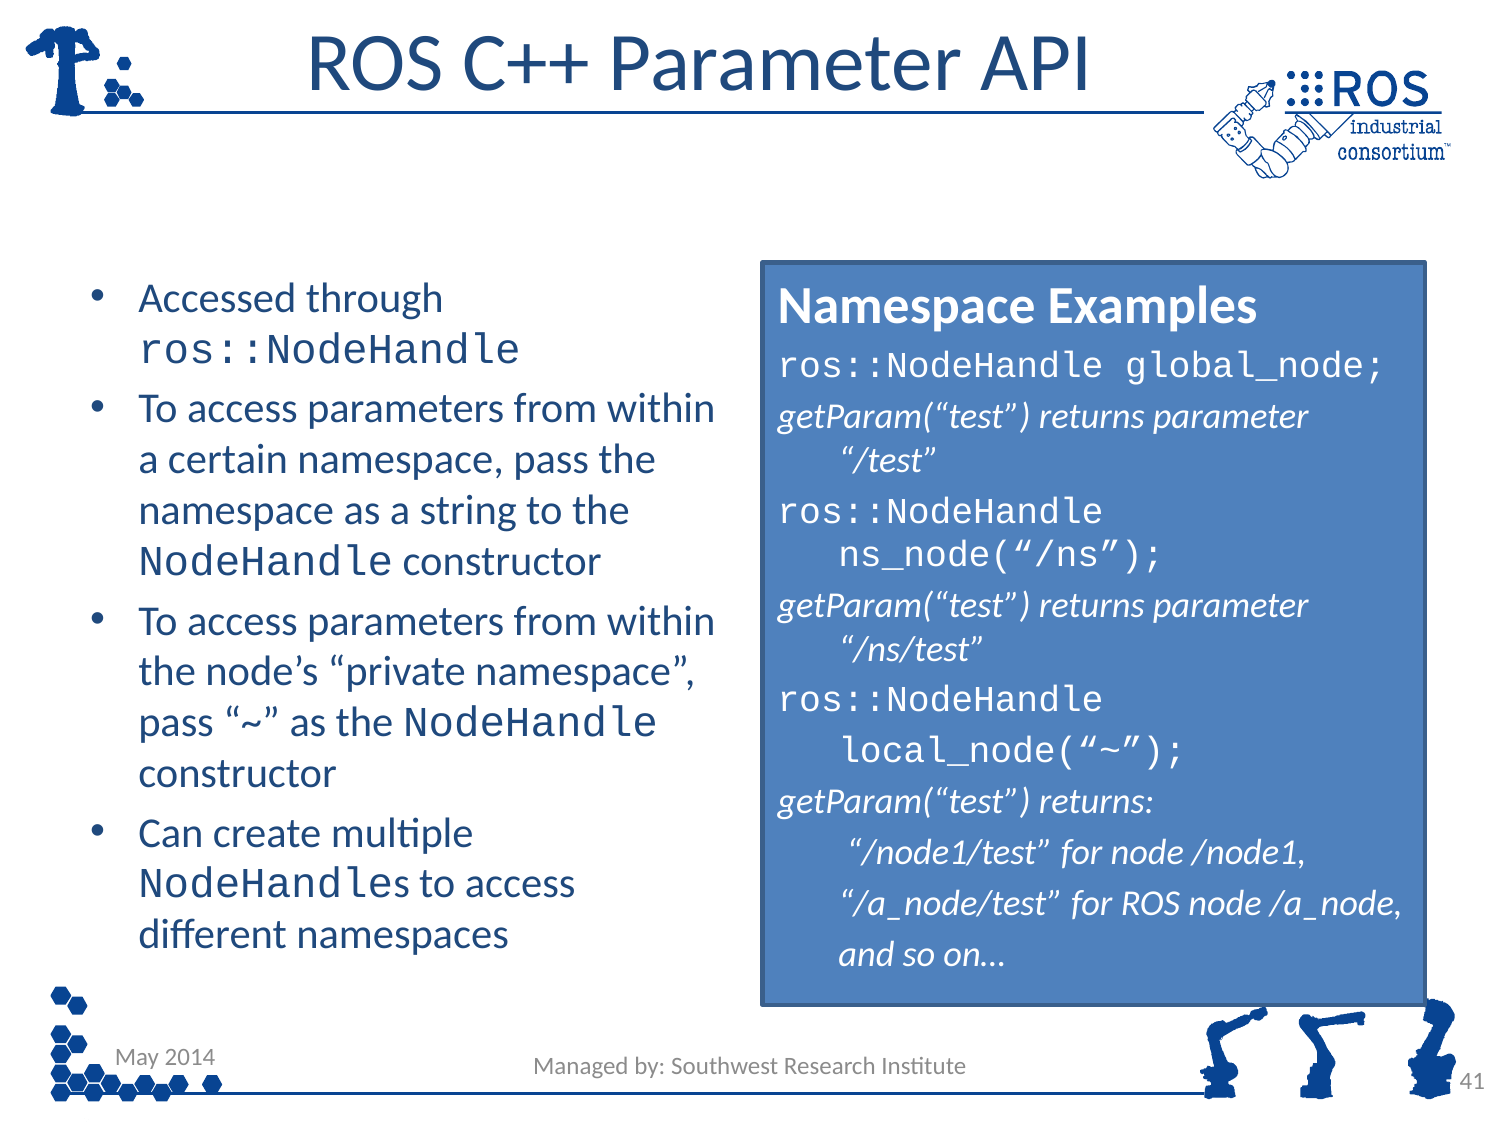

# ROS C++ Parameter API
Accessed through ros::NodeHandle
To access parameters from within a certain namespace, pass the namespace as a string to the NodeHandle constructor
To access parameters from within the node’s “private namespace”, pass “~” as the NodeHandle constructor
Can create multiple NodeHandles to access different namespaces
Namespace Examples
ros::NodeHandle global_node;
getParam(“test”) returns parameter “/test”
ros::NodeHandle ns_node(“/ns”);
getParam(“test”) returns parameter  “/ns/test”
ros::NodeHandle
	local_node(“~”);
getParam(“test”) returns:
	 “/node1/test” for node /node1,
	“/a_node/test” for ROS node /a_node,
	and so on…

May 2014
Managed by: Southwest Research Institute
41